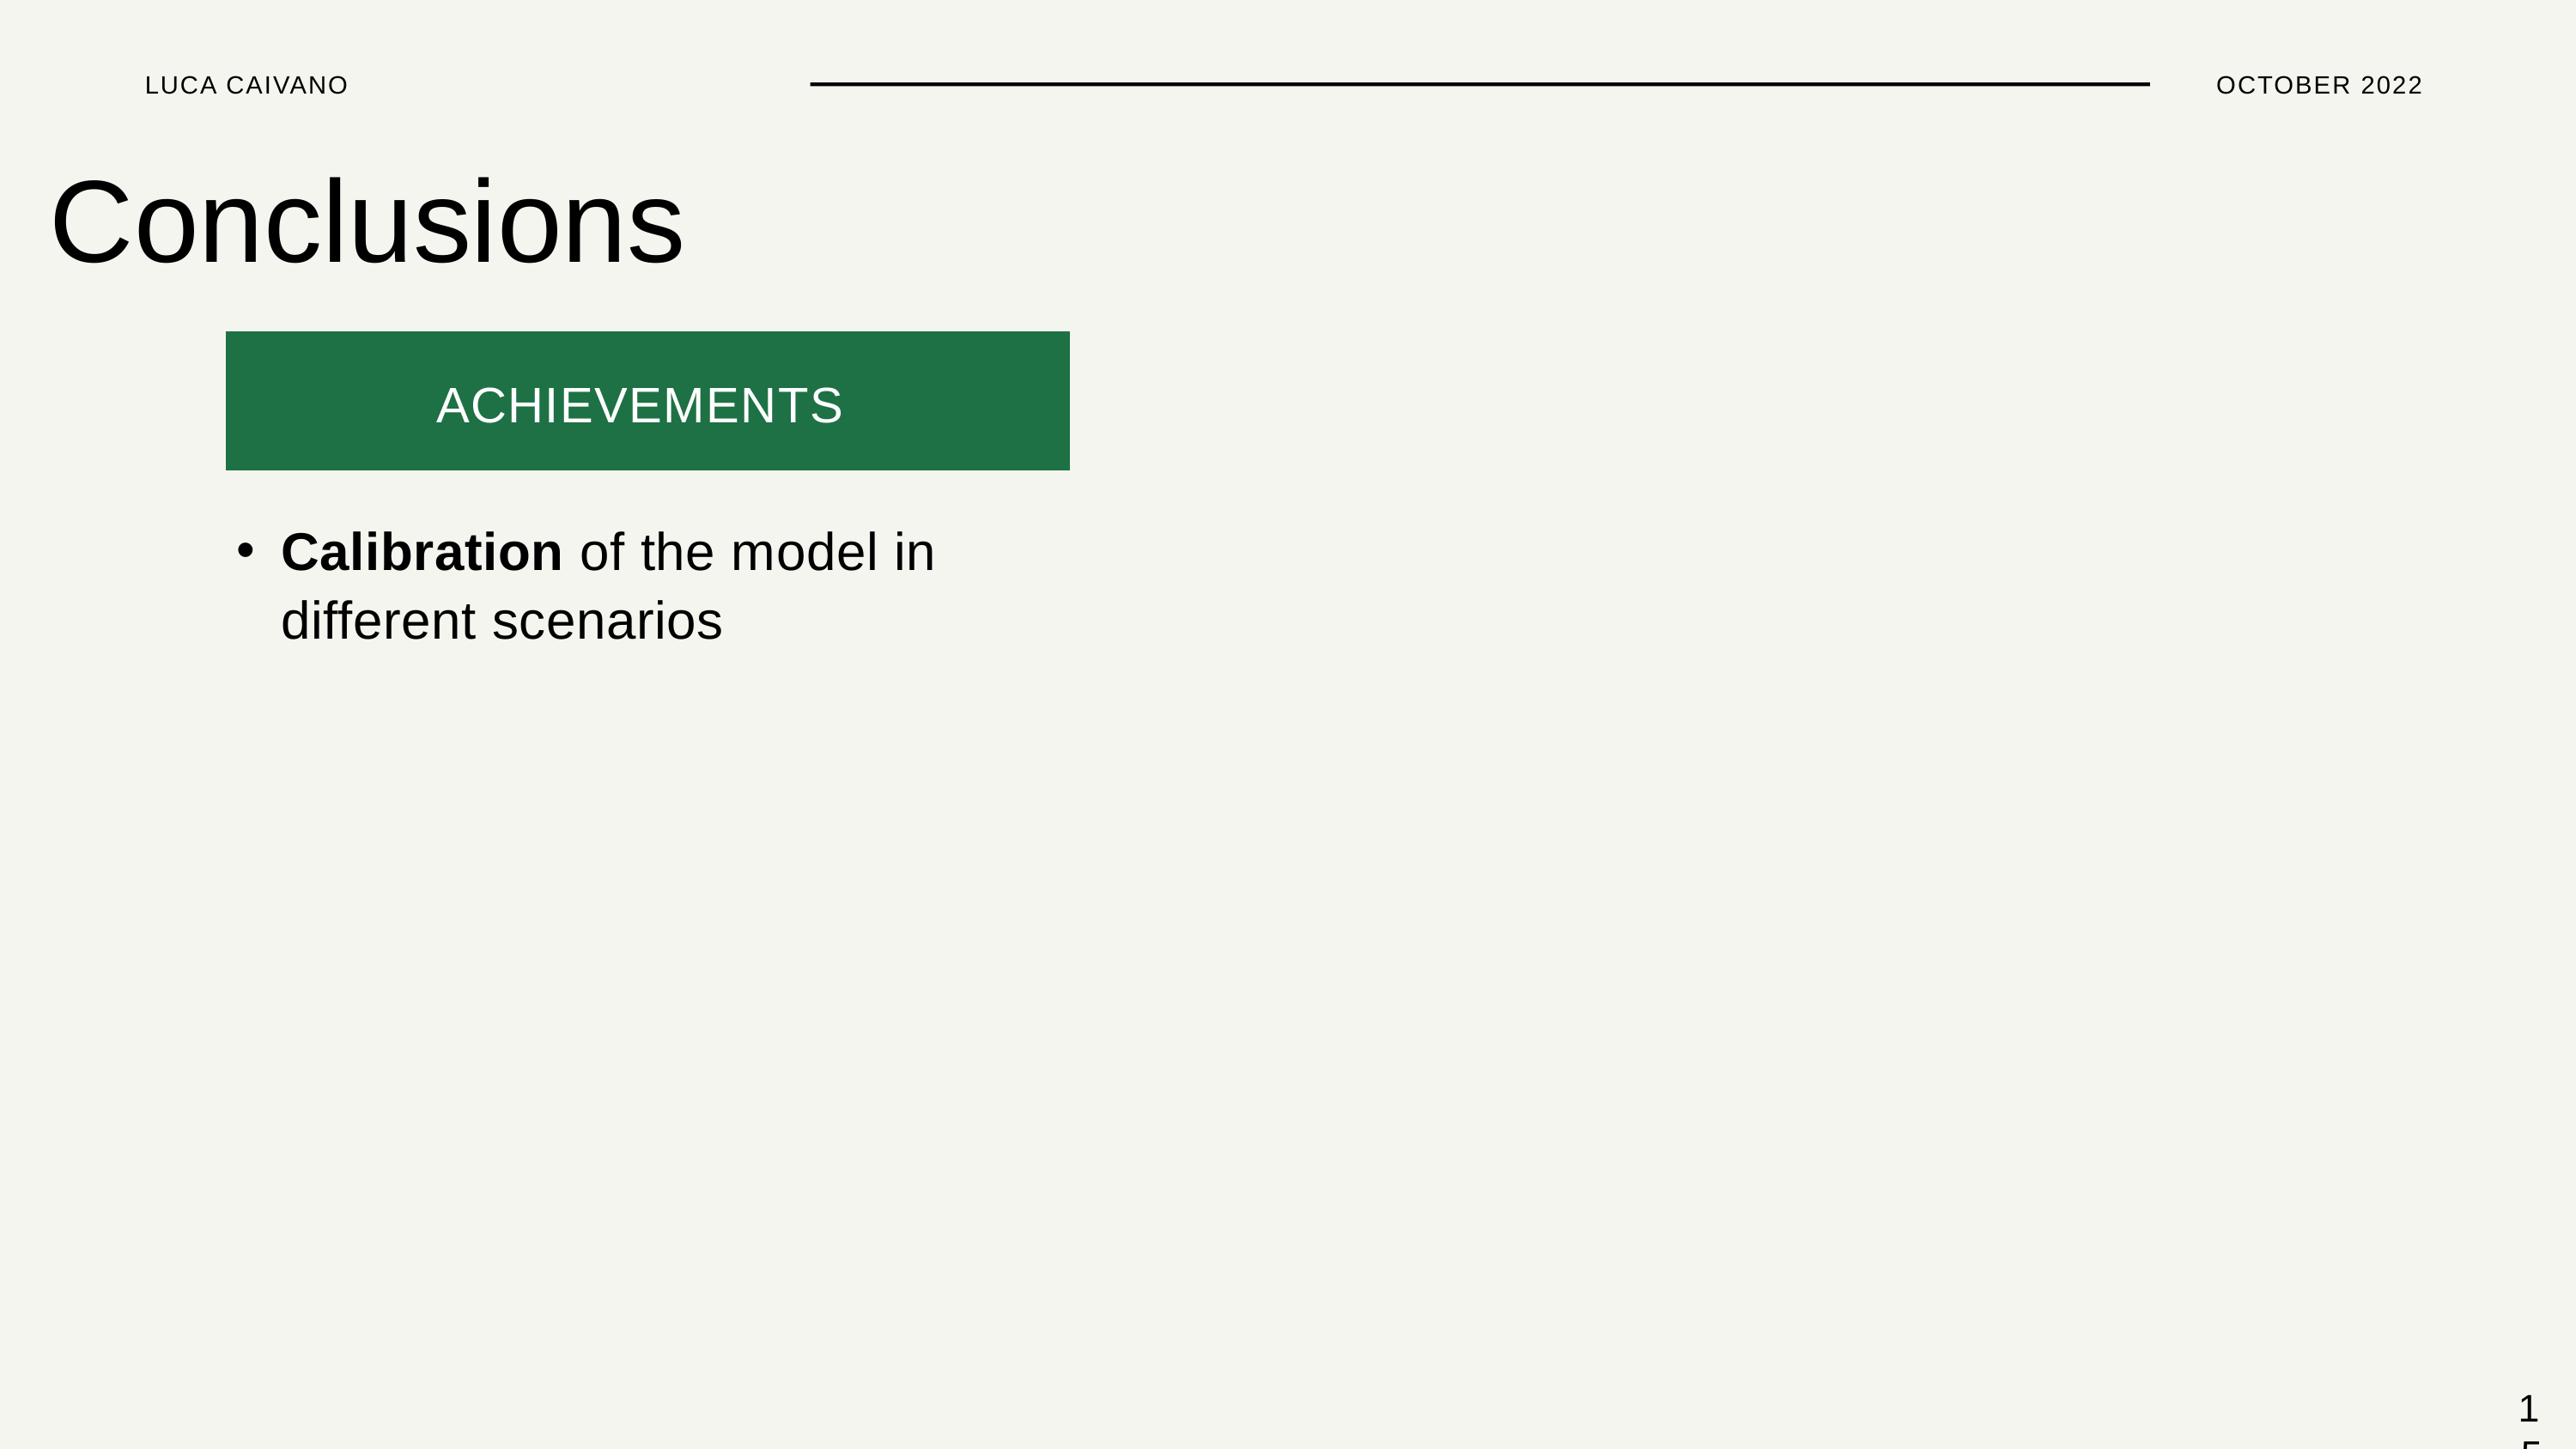

LUCA CAIVANO

OCTOBER 2022
Conclusions

ACHIEVEMENTS
Calibration of the model in different scenarios
15